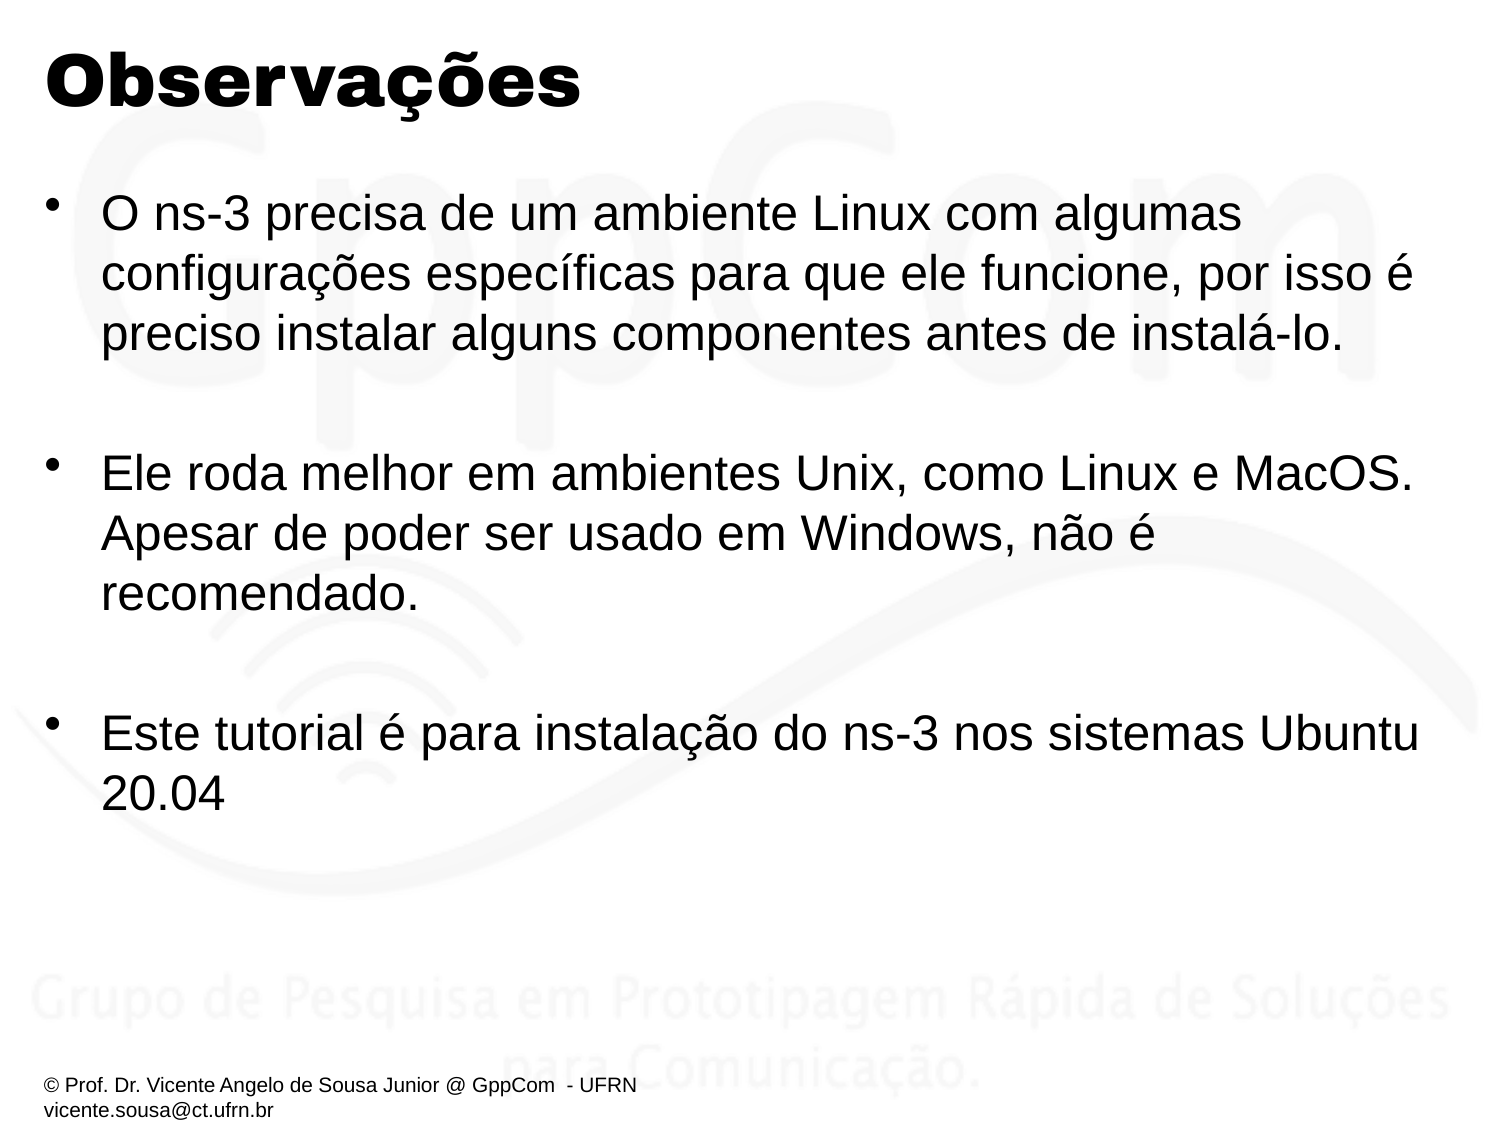

# Observações
O ns-3 precisa de um ambiente Linux com algumas configurações específicas para que ele funcione, por isso é preciso instalar alguns componentes antes de instalá-lo.

Ele roda melhor em ambientes Unix, como Linux e MacOS. Apesar de poder ser usado em Windows, não é recomendado.

Este tutorial é para instalação do ns-3 nos sistemas Ubuntu 20.04